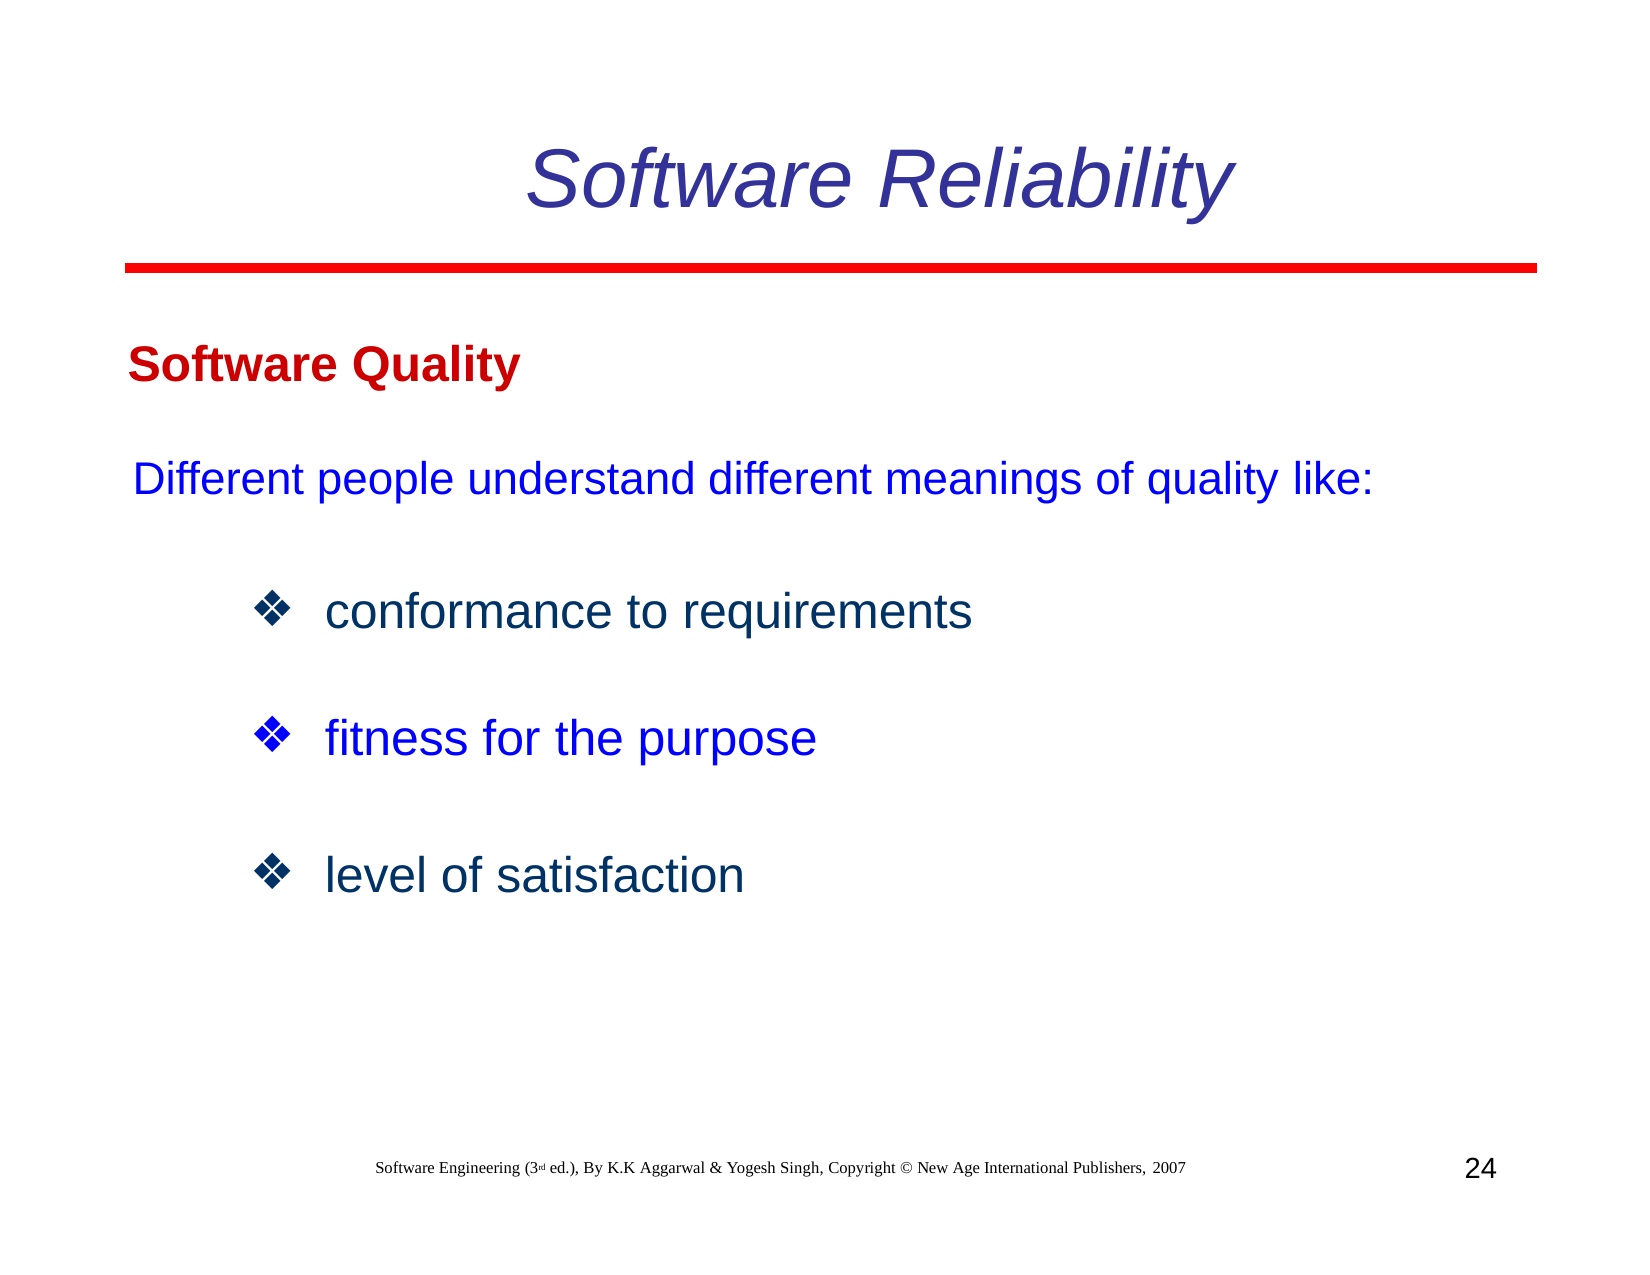

# Software Reliability

Software Quality

Different people understand different meanings of quality like:

conformance to requirements

fitness for the purpose

level of satisfaction
24
Software Engineering (3rd  ed.), By K.K Aggarwal & Yogesh Singh, Copyright © New Age International Publishers, 2007